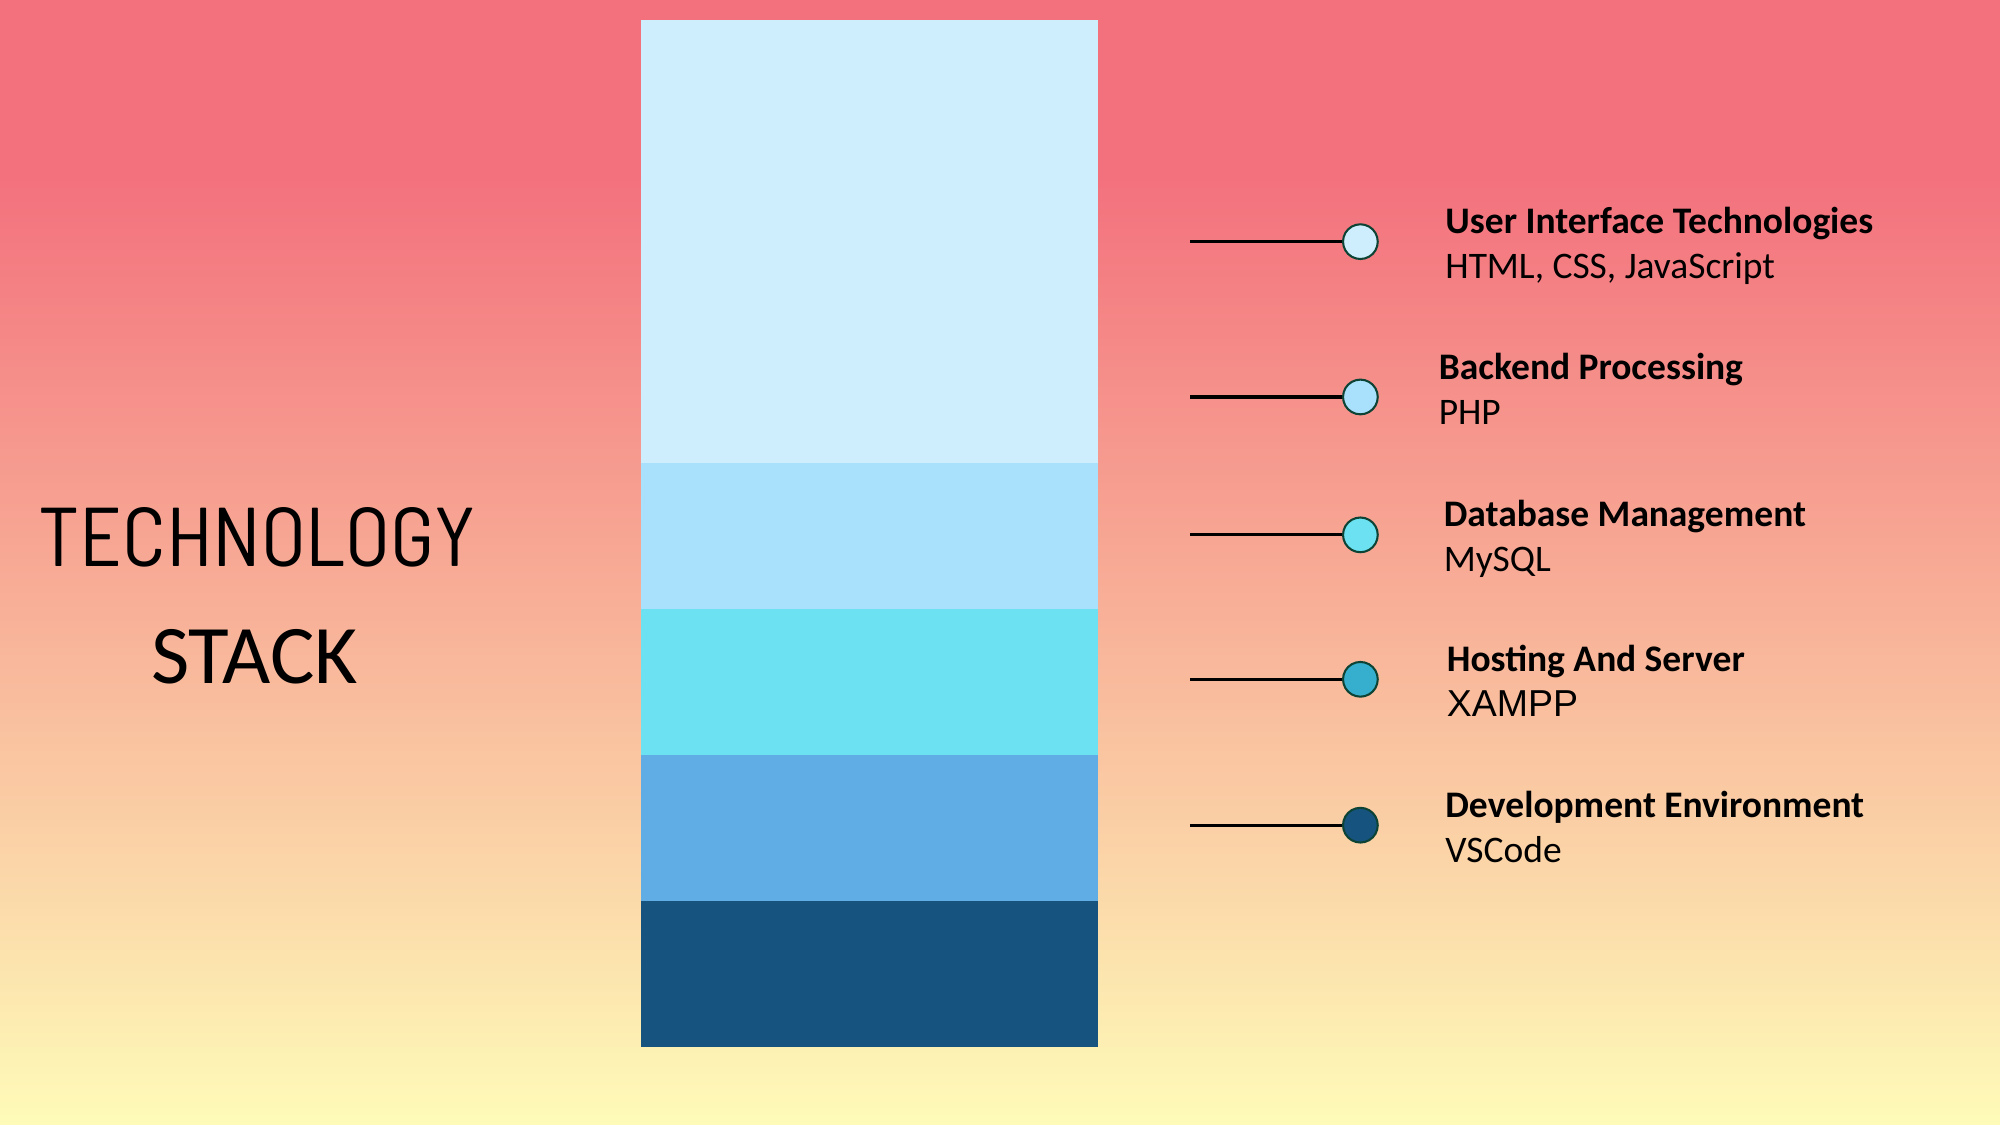

User Interface Technologies
HTML, CSS, JavaScript

Backend Processing
PHP

TECHNOLOGY
STACK
Database Management
MySQL

Hosting And Server
XAMPP

Development Environment
VSCode